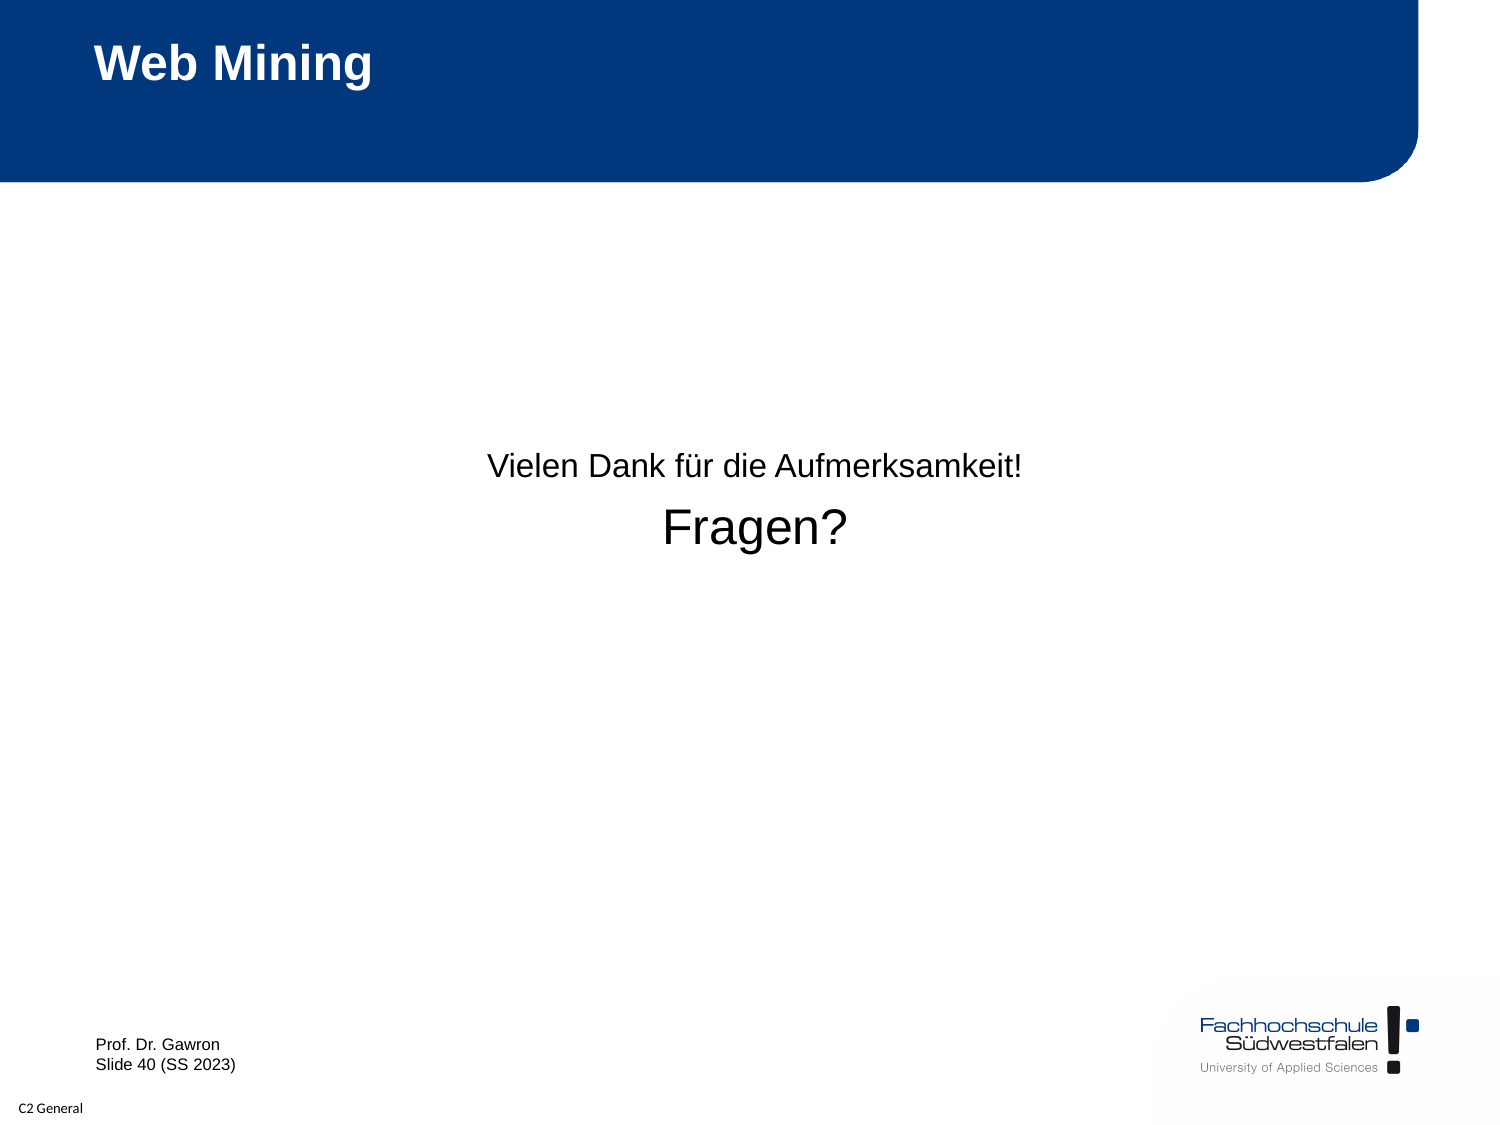

# Web Mining

Vielen Dank für die Aufmerksamkeit!
Fragen?